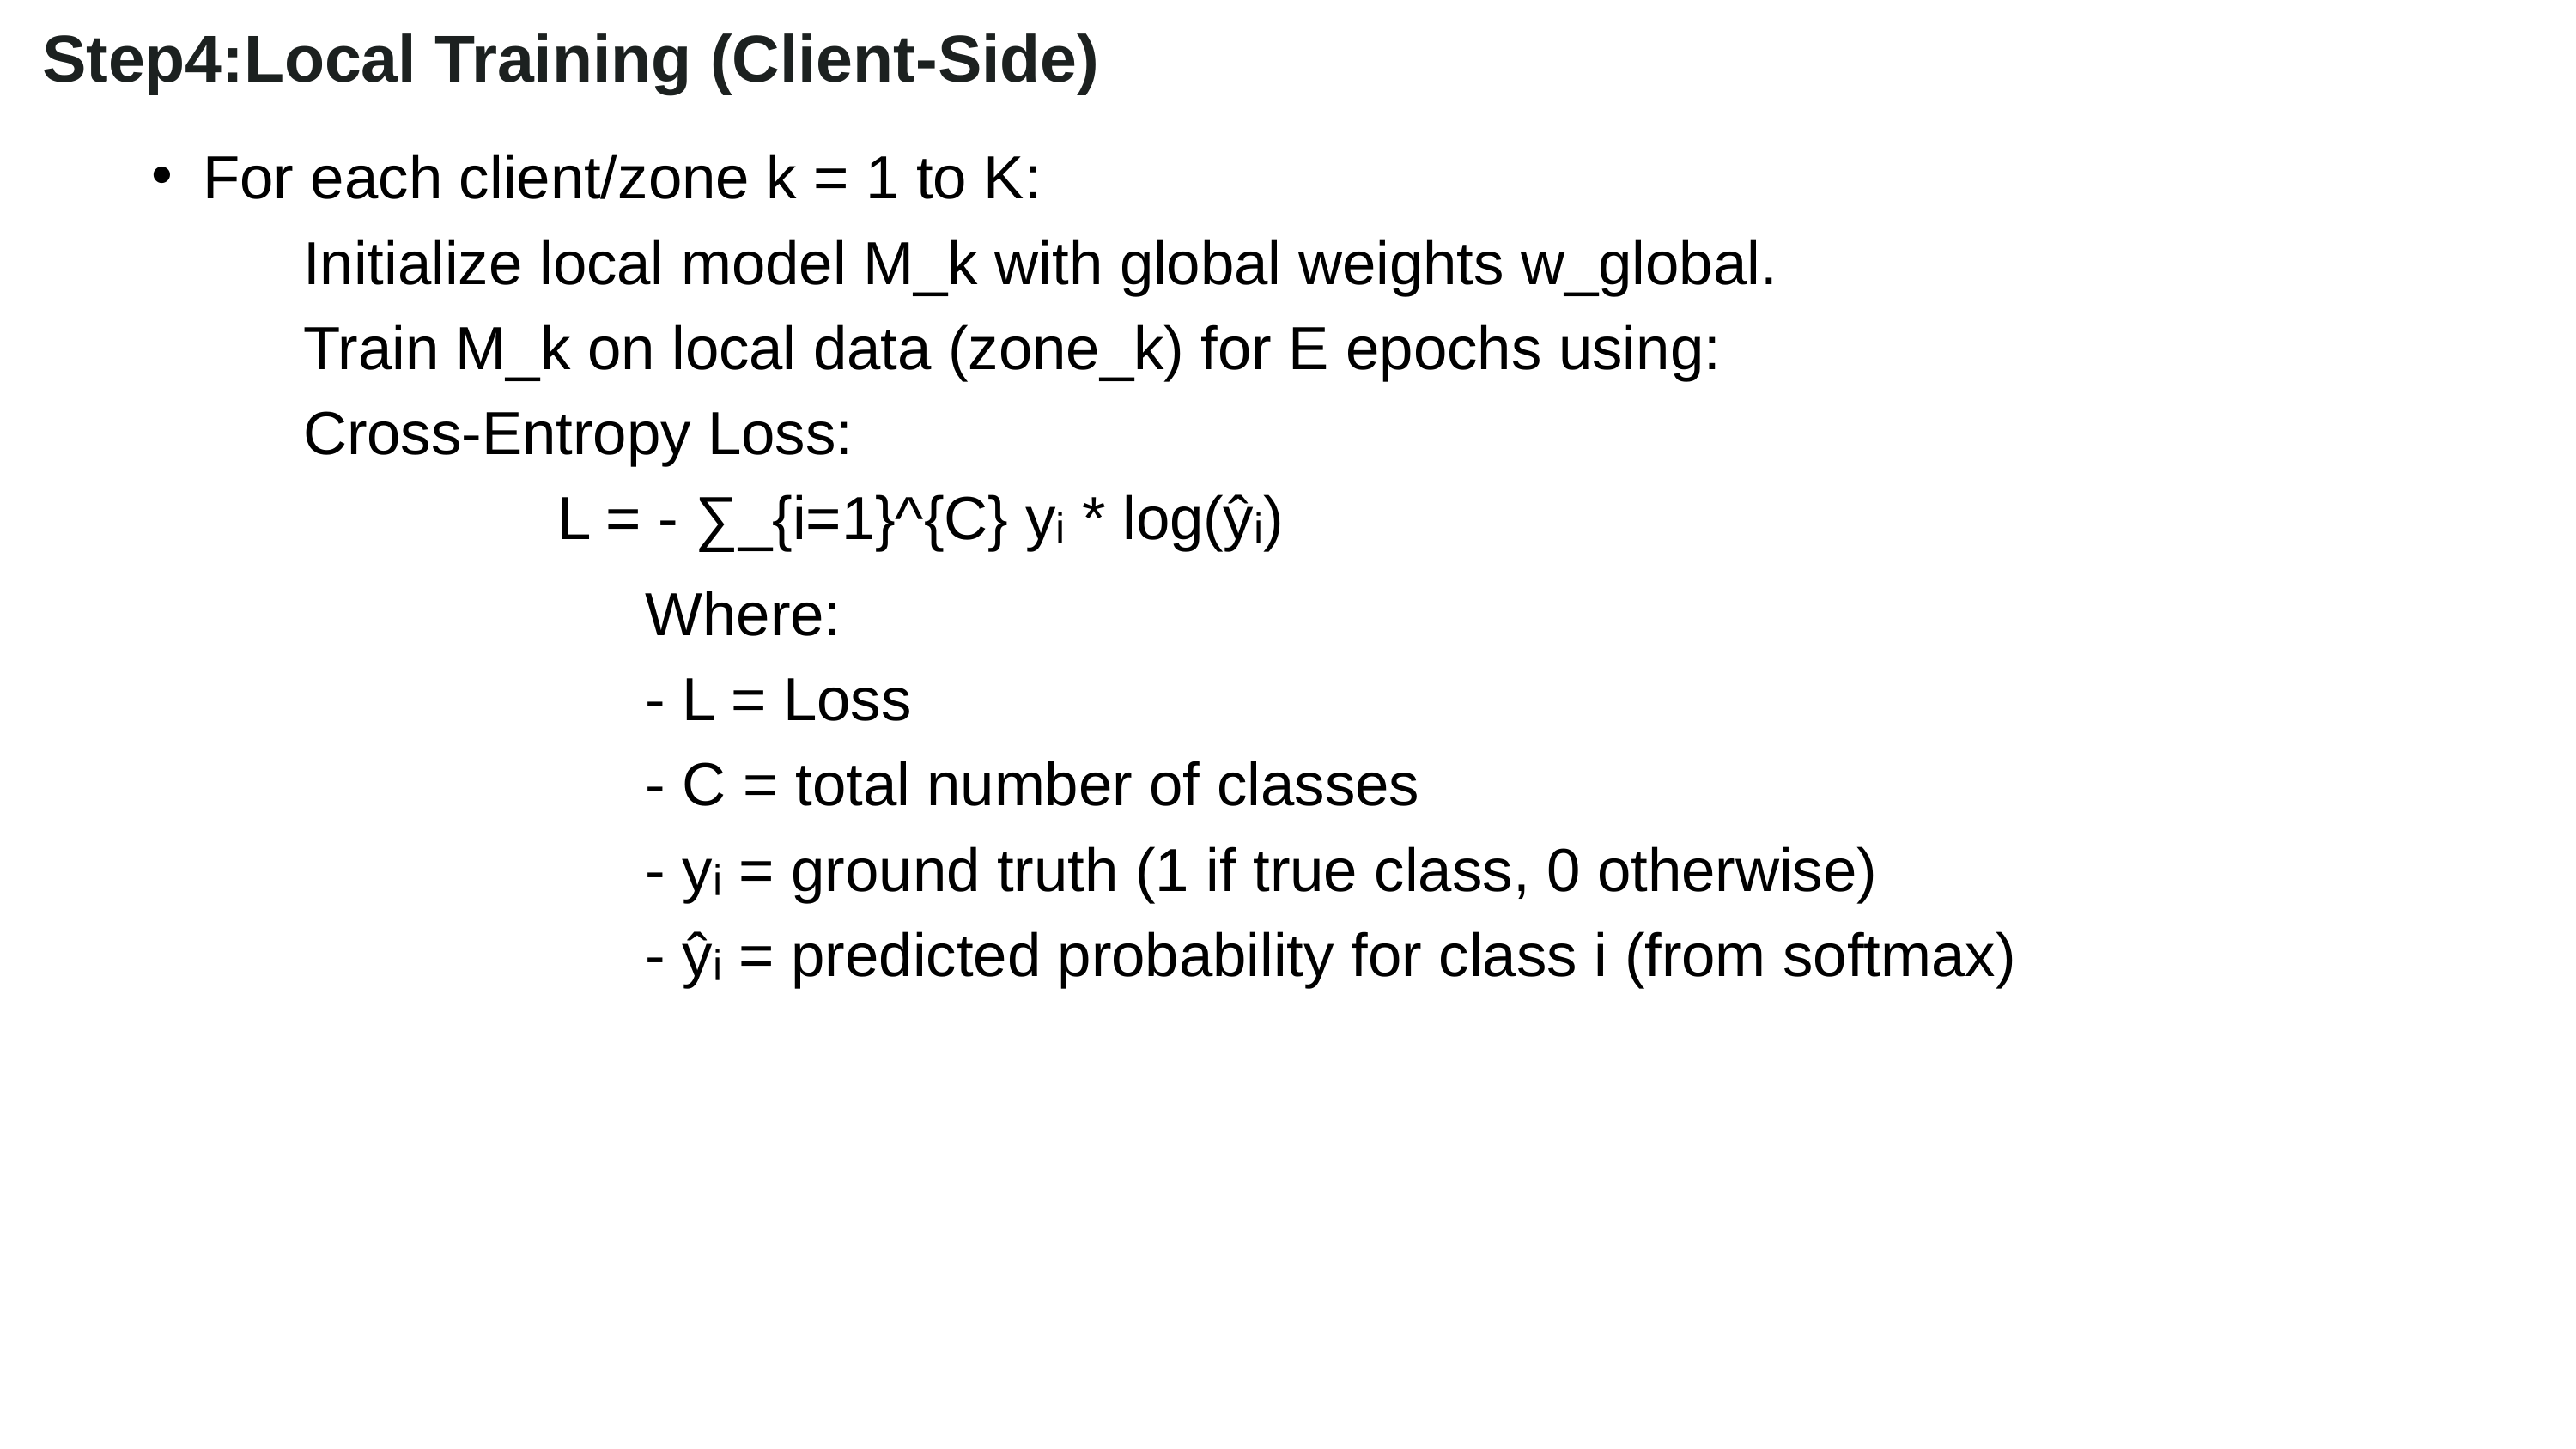

Step4:Local Training (Client-Side)
For each client/zone k = 1 to K:
            Initialize local model M_k with global weights w_global.
            Train M_k on local data (zone_k) for E epochs using:
            Cross-Entropy Loss:
                           L = - ∑_{i=1}^{C} yᵢ * log(ŷᵢ)

Where:
- L = Loss
- C = total number of classes
- yᵢ = ground truth (1 if true class, 0 otherwise)
- ŷᵢ = predicted probability for class i (from softmax)